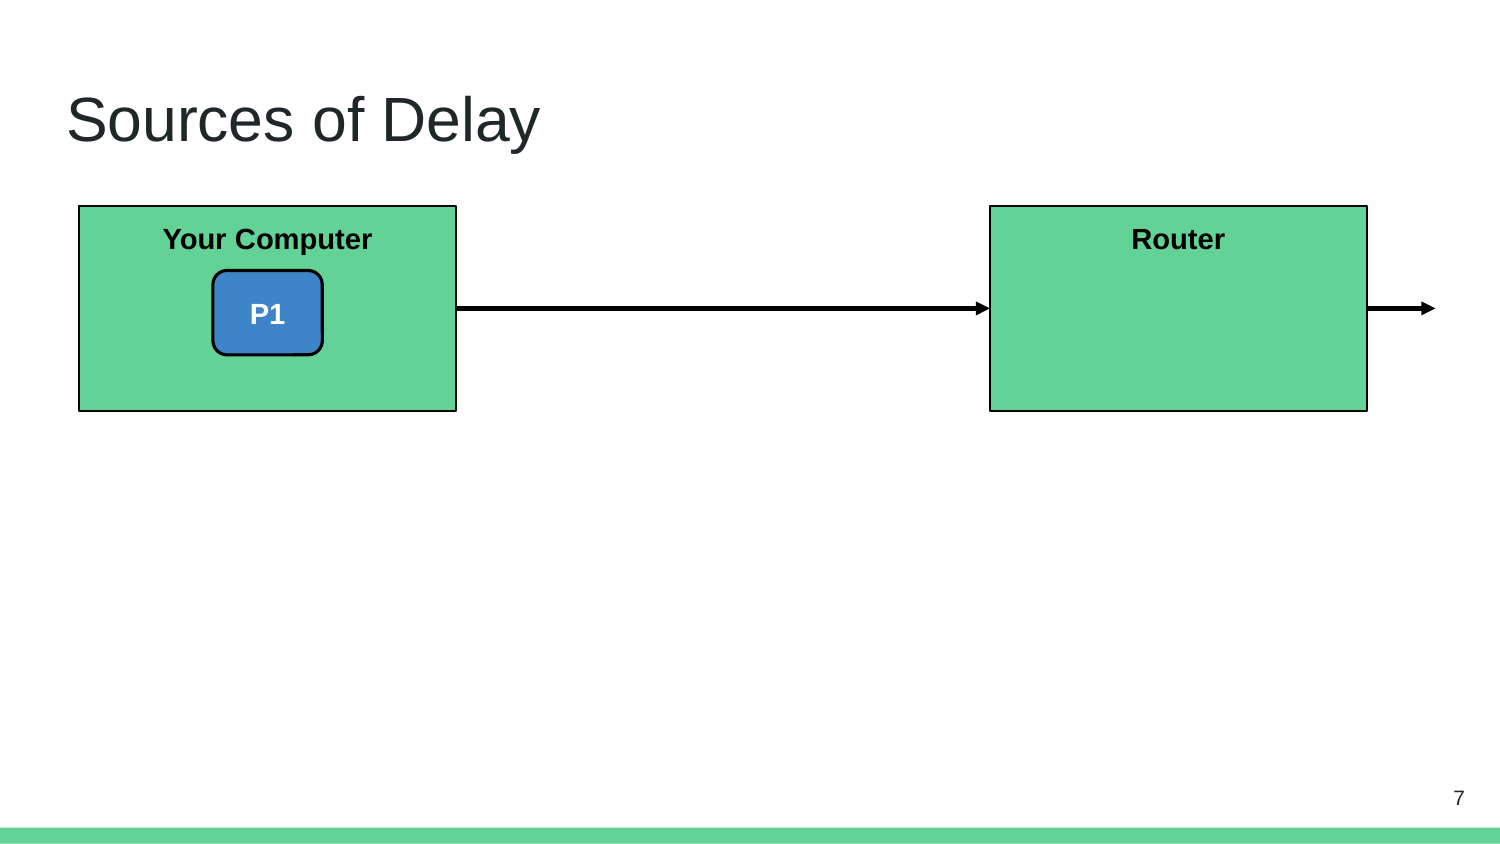

# Sources of Delay
Your Computer
Router
P1
7